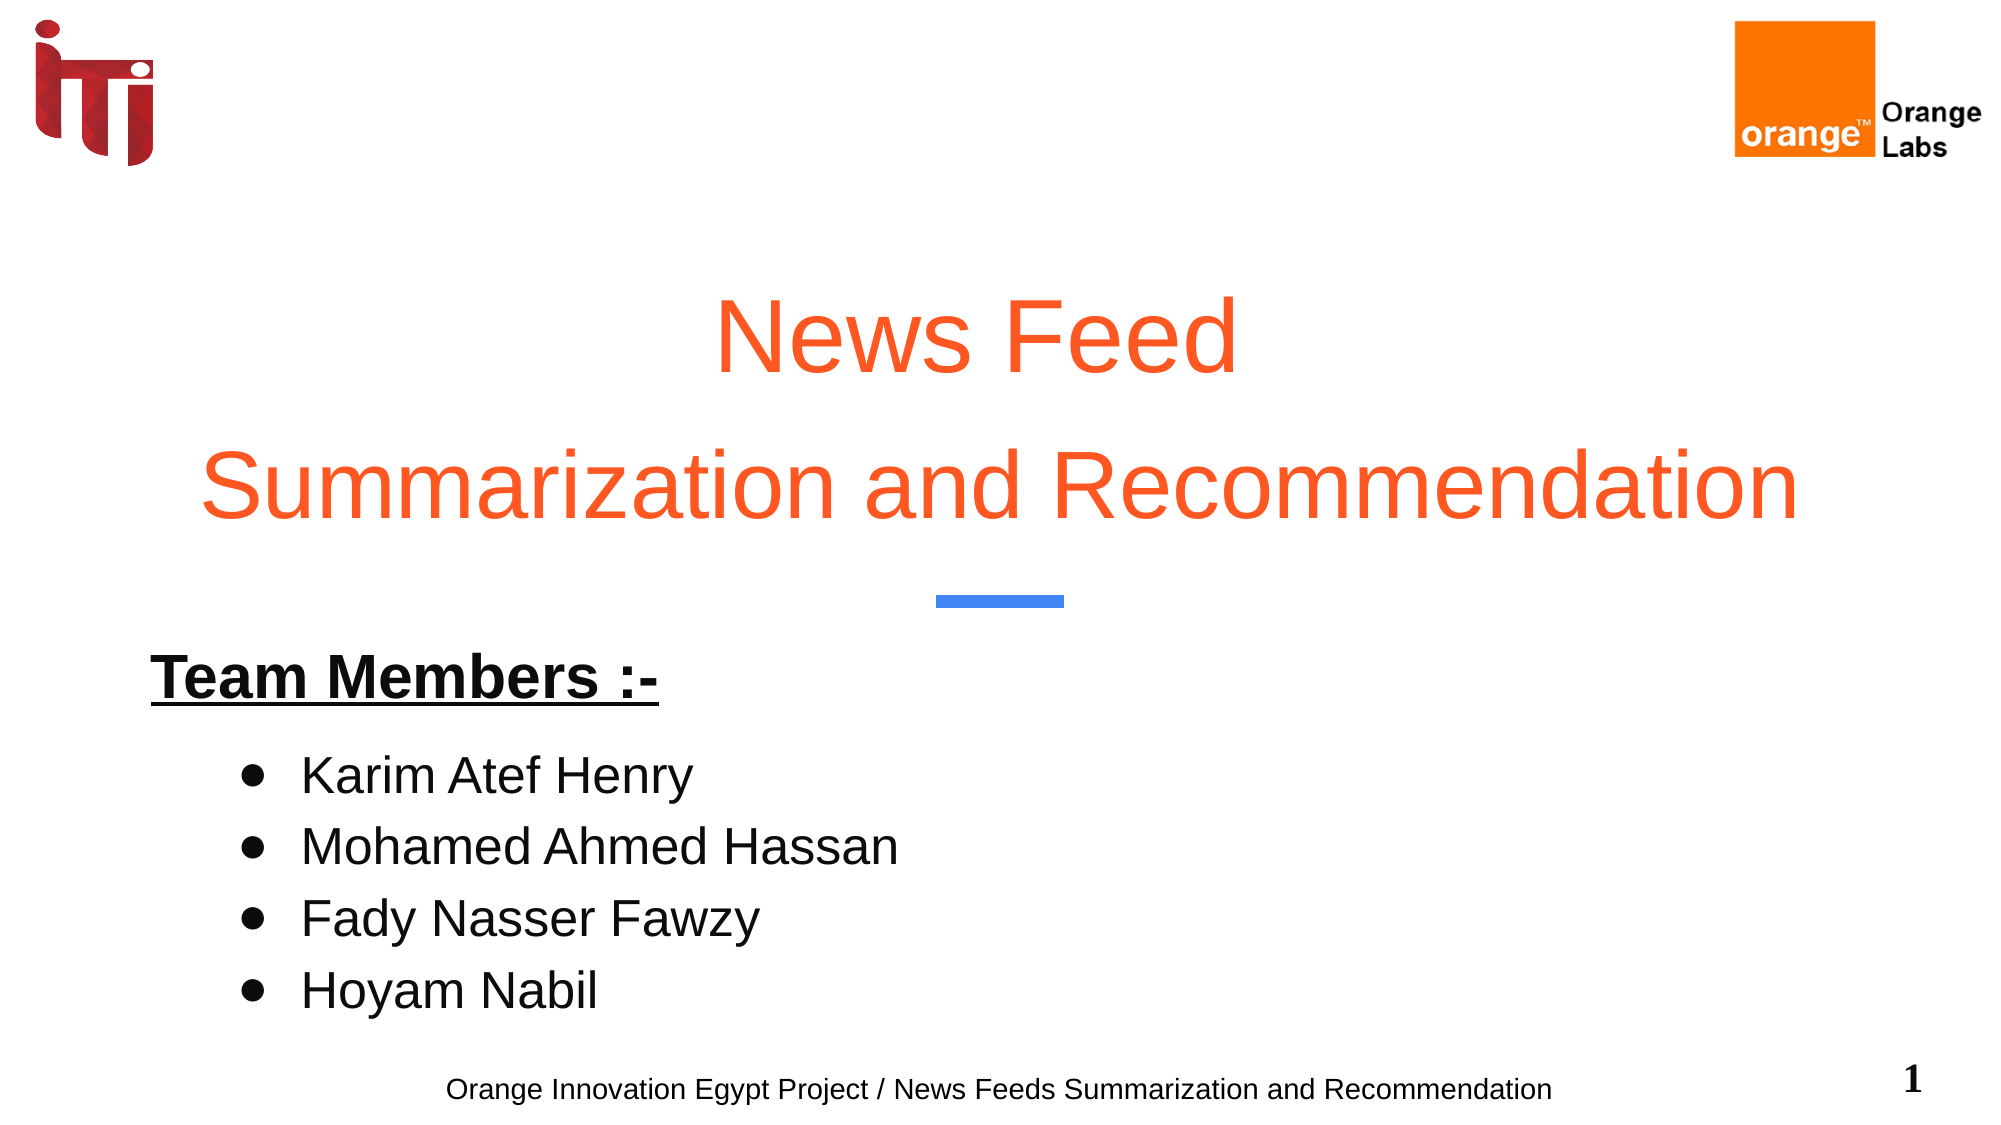

# News Feed Summarization and Recommendation
Team Members :-
Karim Atef Henry
Mohamed Ahmed Hassan
Fady Nasser Fawzy
Hoyam Nabil
1